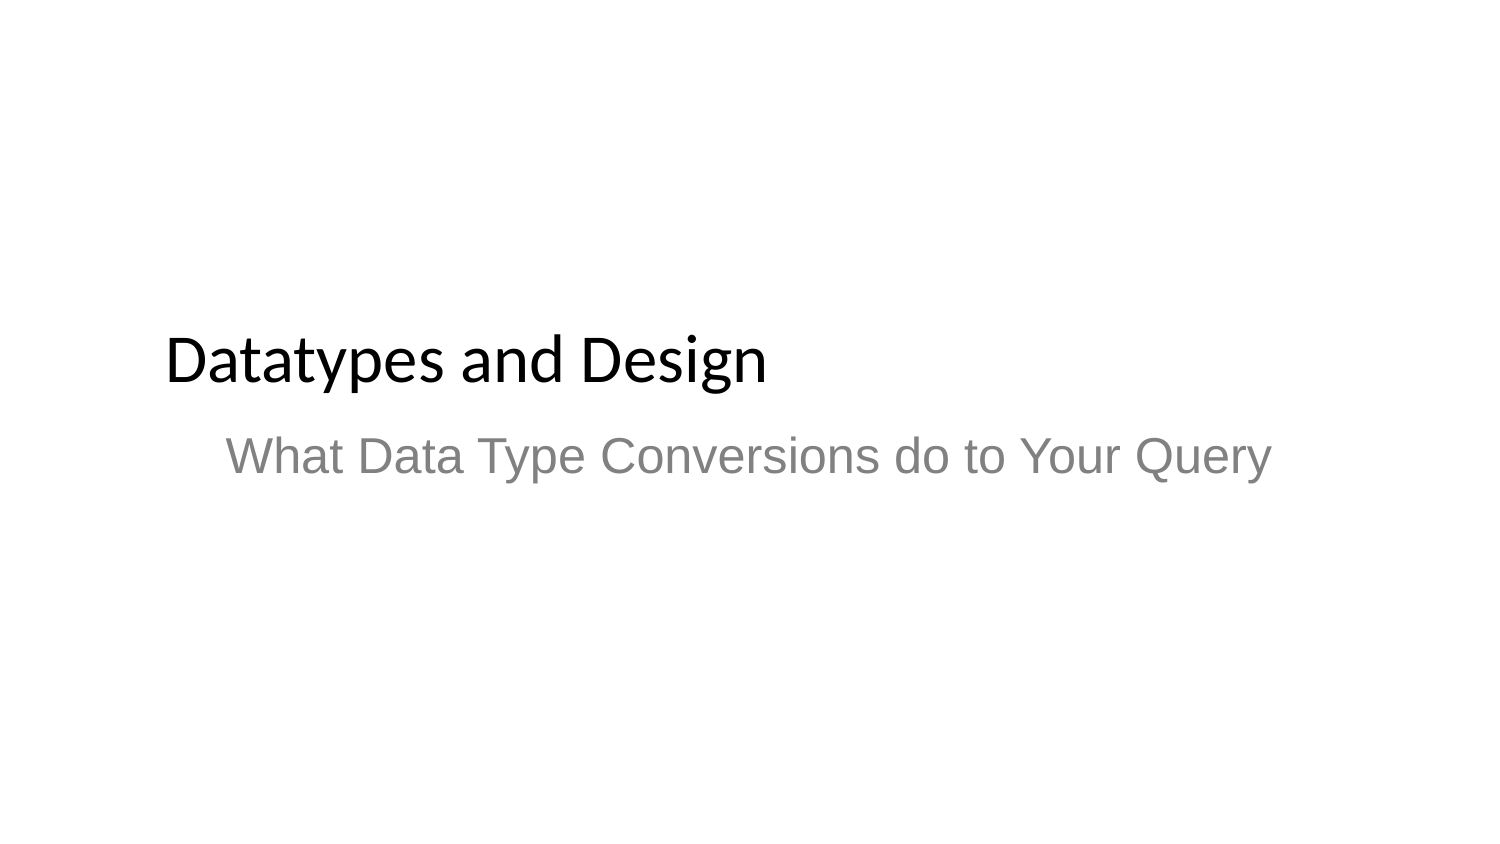

# Datatypes and Design
What Data Type Conversions do to Your Query